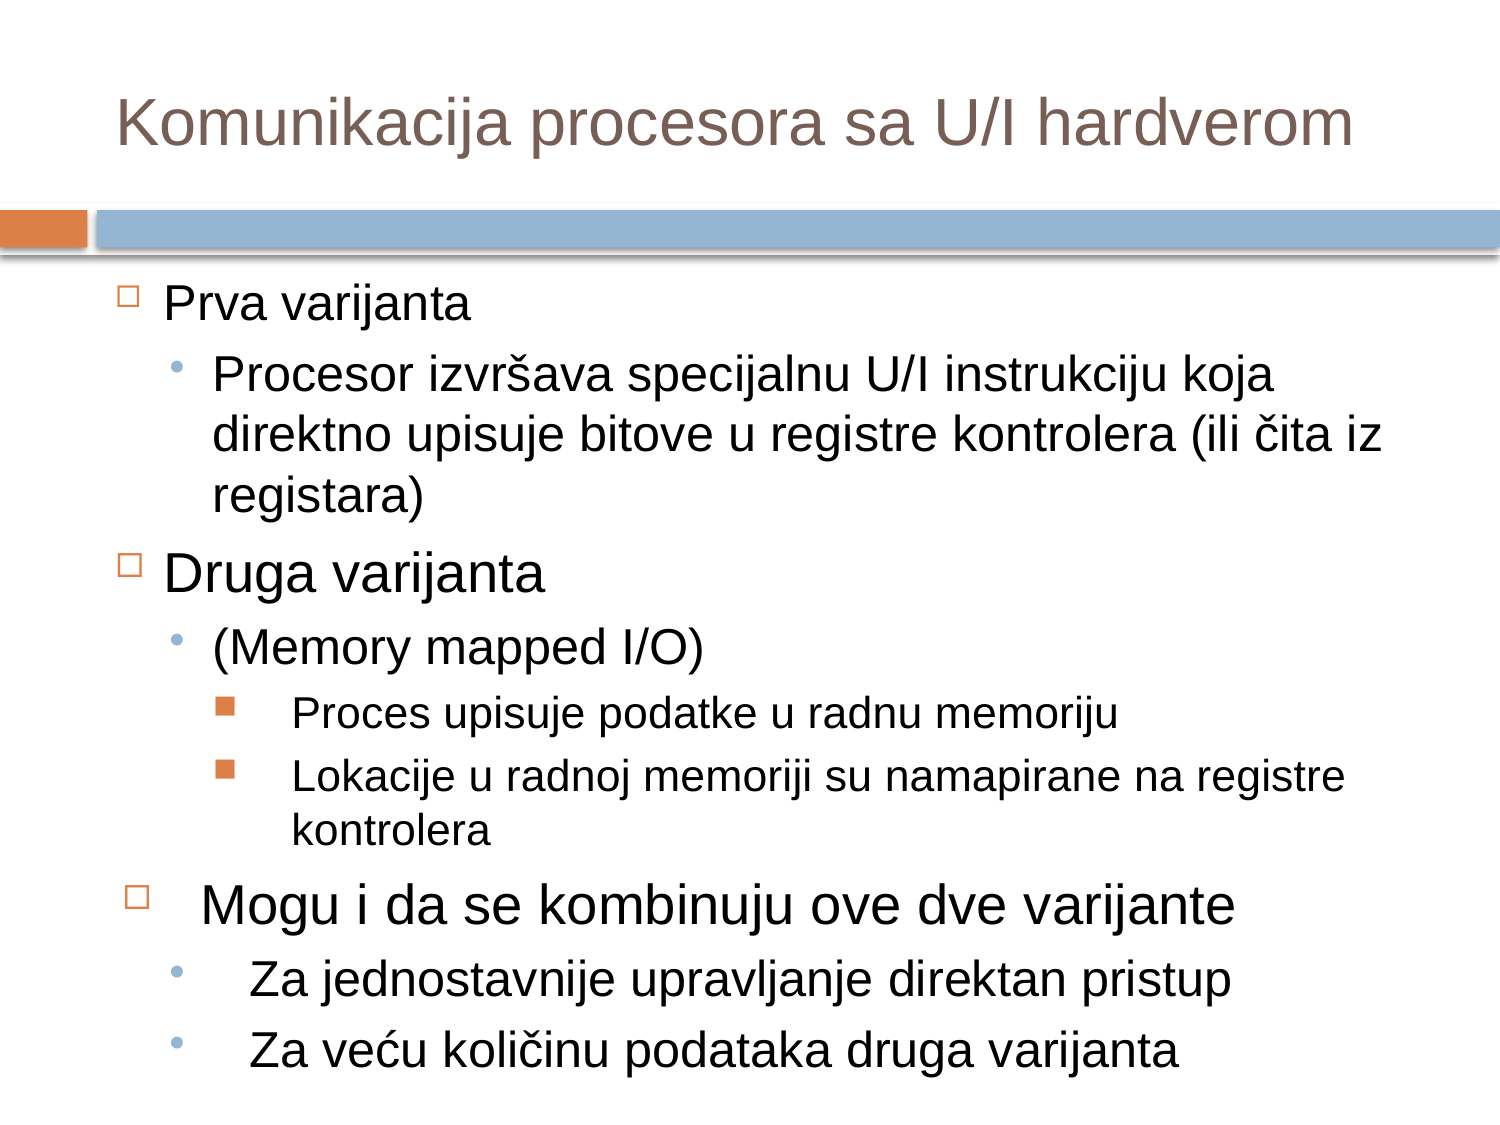

# Komunikacija procesora sa U/I hardverom
Prva varijanta
Procesor izvršava specijalnu U/I instrukciju koja  direktno upisuje bitove u registre kontrolera (ili čita iz registara)
Druga varijanta
(Memory mapped I/O)
Proces upisuje podatke u radnu memoriju
Lokacije u radnoj memoriji su namapirane na registre kontrolera
Mogu i da se kombinuju ove dve varijante
Za jednostavnije upravljanje direktan pristup
Za veću količinu podataka druga varijanta